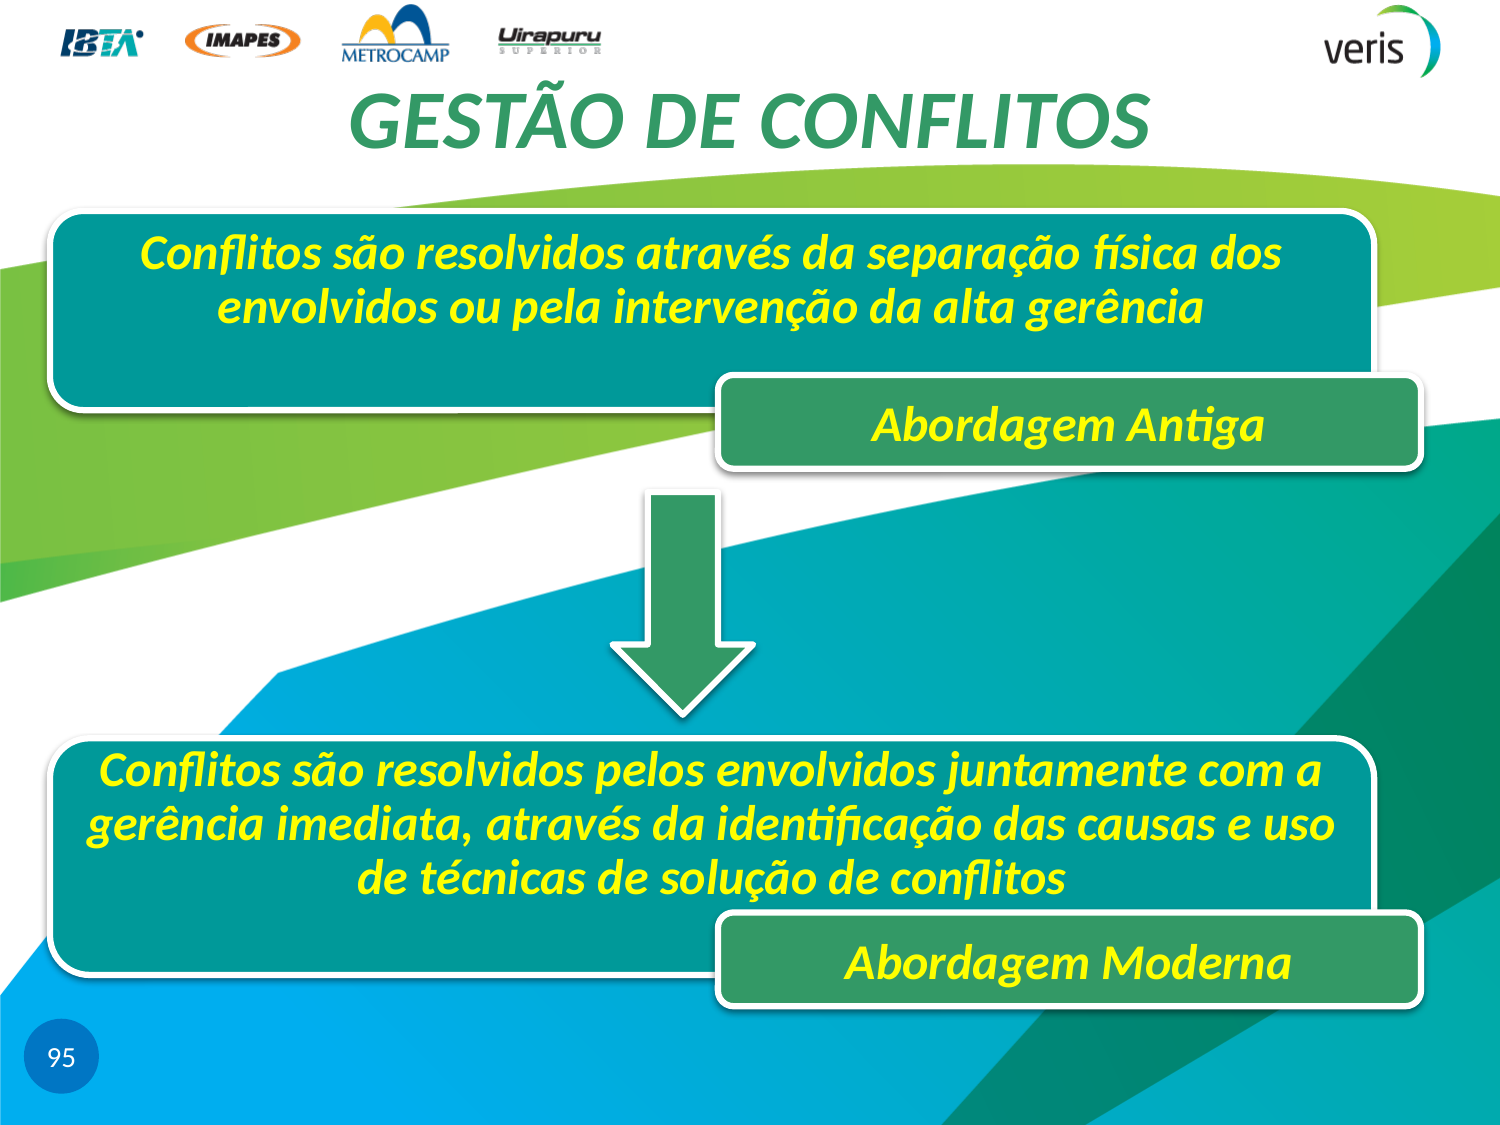

# GESTÃO DE CONFLITOS
Conflitos são resolvidos através da separação física dos envolvidos ou pela intervenção da alta gerência

Abordagem Antiga

Conflitos são resolvidos pelos envolvidos juntamente com a gerência imediata, através da identificação das causas e uso de técnicas de solução de conflitos

Abordagem Moderna
95